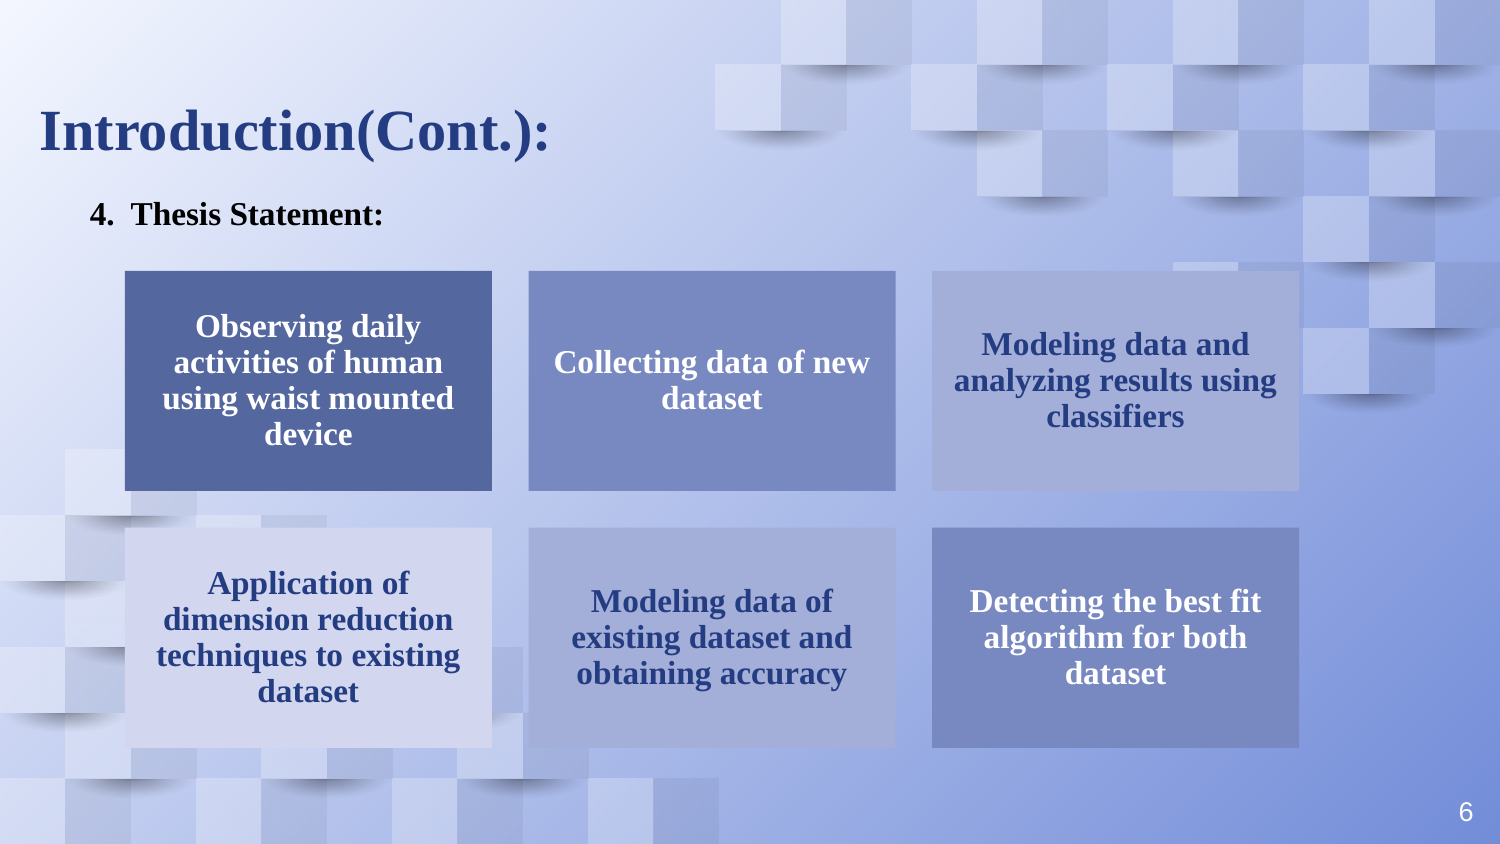

Introduction(Cont.):
4.  Thesis Statement:

Observing daily activities of human using waist mounted device
Collecting data of new dataset
Modeling data and analyzing results using classifiers
Application of dimension reduction techniques to existing dataset
Modeling data of existing dataset and obtaining accuracy
Detecting the best fit algorithm for both dataset
6